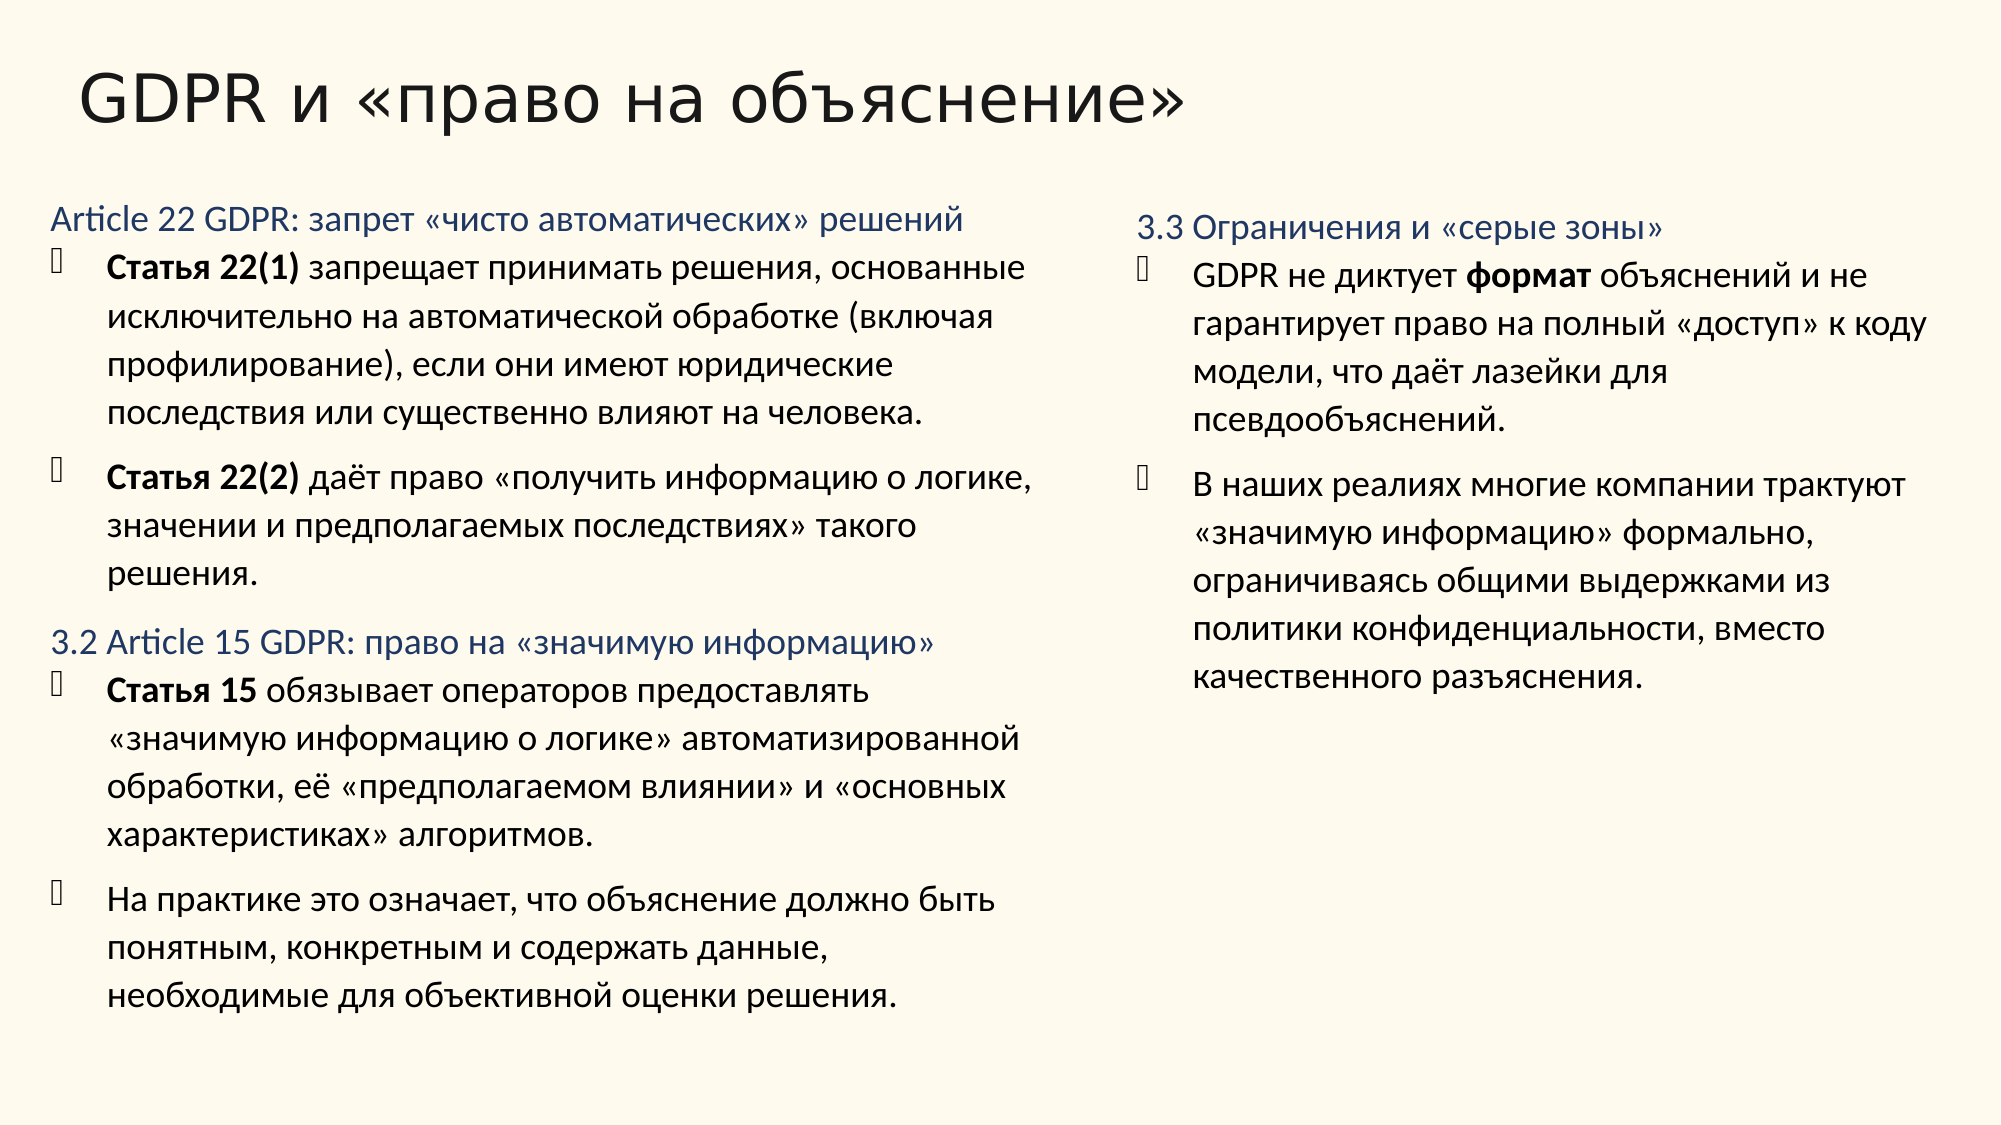

# GDPR и «право на объяснение»
Article 22 GDPR: запрет «чисто автоматических» решений
Статья 22(1) запрещает принимать решения, основанные исключительно на автоматической обработке (включая профилирование), если они имеют юридические последствия или существенно влияют на человека.
Статья 22(2) даёт право «получить информацию о логике, значении и предполагаемых последствиях» такого решения.
3.2 Article 15 GDPR: право на «значимую информацию»
Статья 15 обязывает операторов предоставлять «значимую информацию о логике» автоматизированной обработки, её «предполагаемом влиянии» и «основных характеристиках» алгоритмов.
На практике это означает, что объяснение должно быть понятным, конкретным и содержать данные, необходимые для объективной оценки решения.
3.3 Ограничения и «серые зоны»
GDPR не диктует формат объяснений и не гарантирует право на полный «доступ» к коду модели, что даёт лазейки для псевдообъяснений.
В наших реалиях многие компании трактуют «значимую информацию» формально, ограничиваясь общими выдержками из политики конфиденциальности, вместо качественного разъяснения.